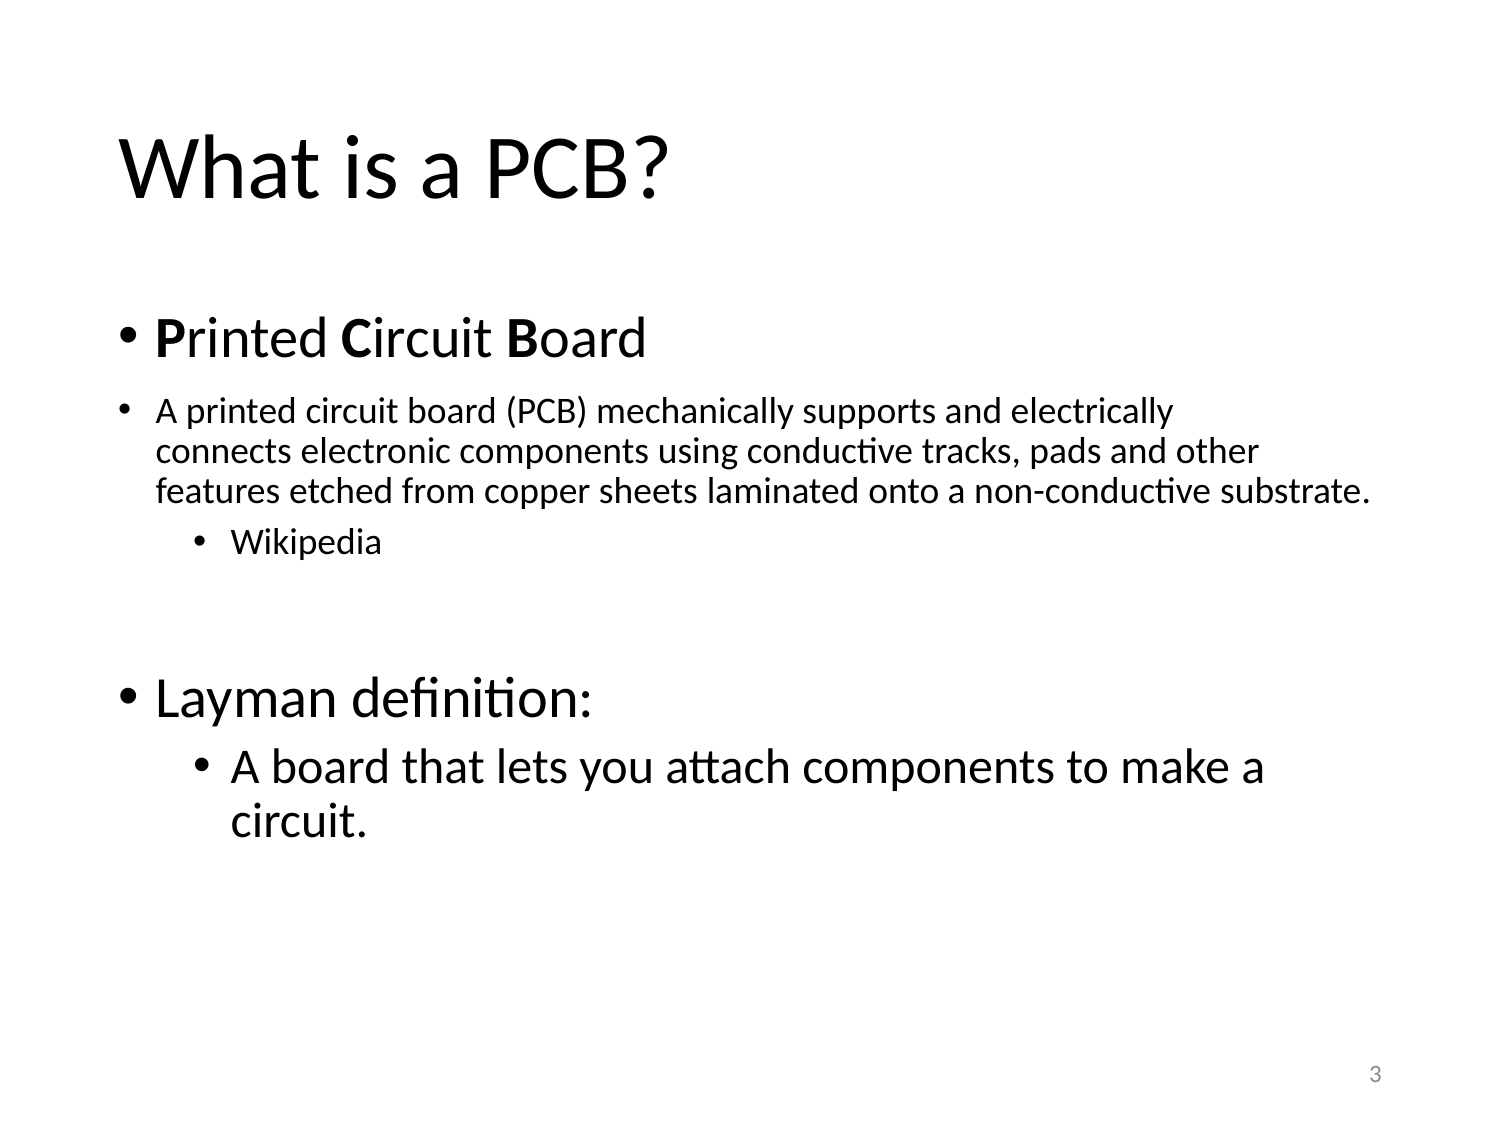

# What is a PCB?
Printed Circuit Board
A printed circuit board (PCB) mechanically supports and electrically connects electronic components using conductive tracks, pads and other features etched from copper sheets laminated onto a non-conductive substrate.
Wikipedia

Layman definition:
A board that lets you attach components to make a circuit.
3